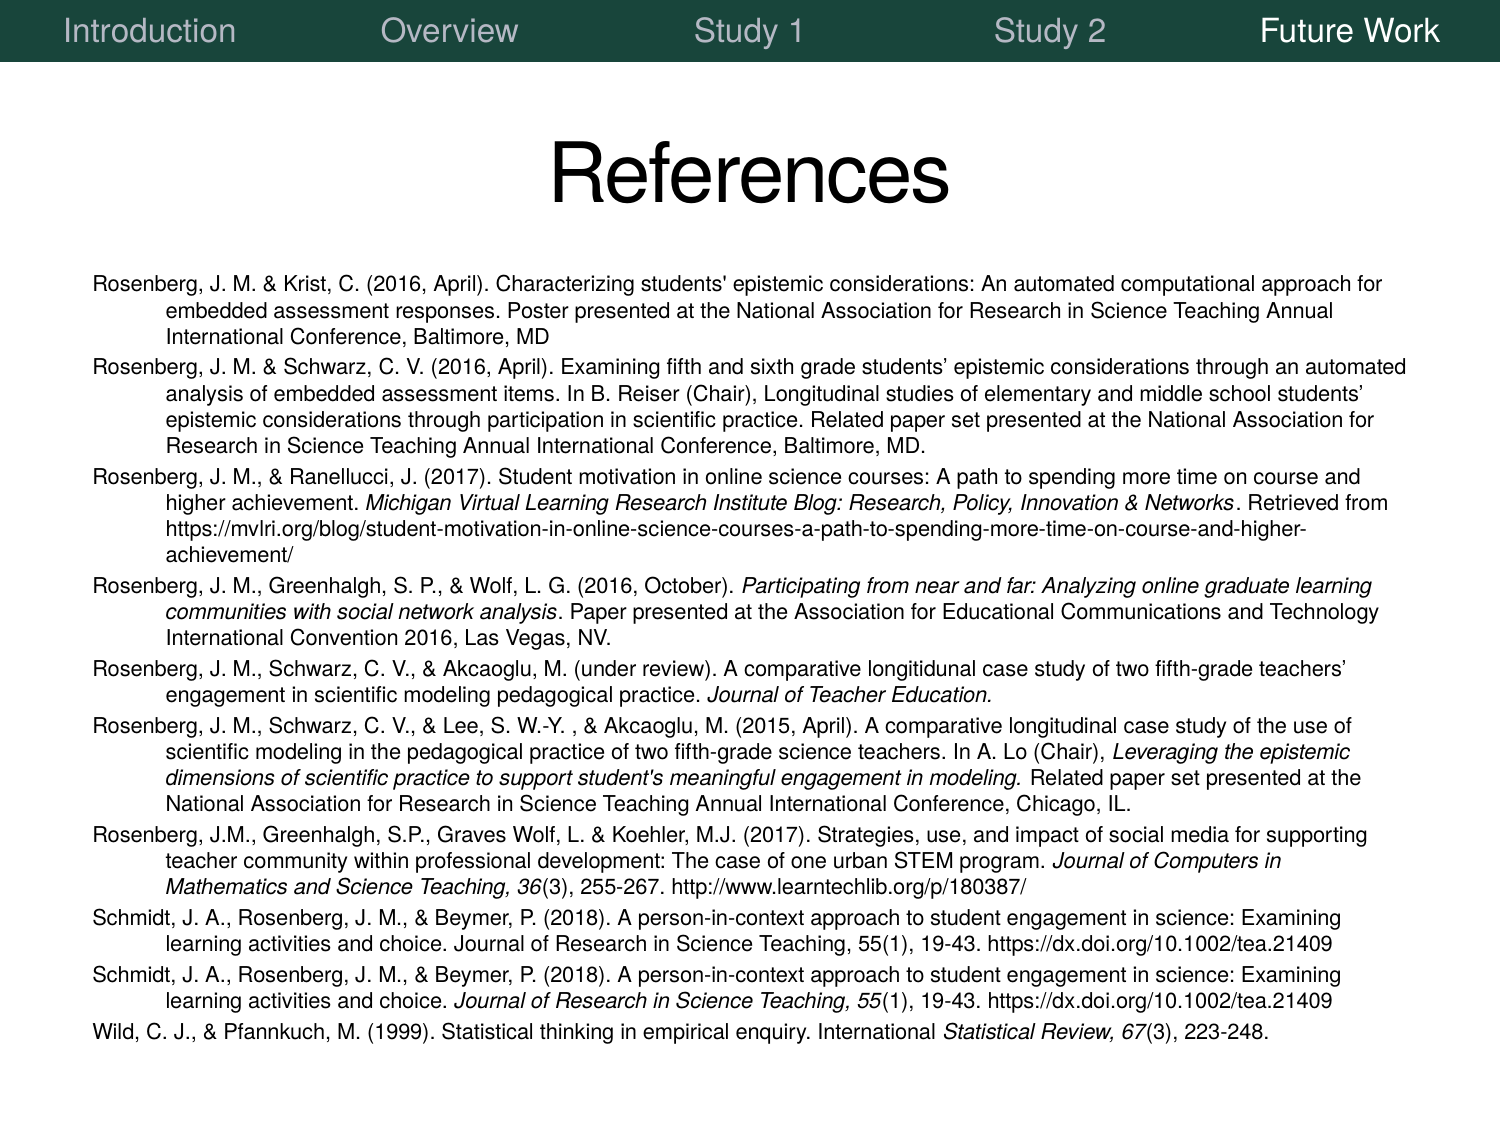

| Introduction | Overview | Study 1 | Study 2 | Future Work |
| --- | --- | --- | --- | --- |
# References
Rosenberg, J. M. & Krist, C. (2016, April). Characterizing students' epistemic considerations: An automated computational approach for embedded assessment responses. Poster presented at the National Association for Research in Science Teaching Annual International Conference, Baltimore, MD
Rosenberg, J. M. & Schwarz, C. V. (2016, April). Examining fifth and sixth grade students’ epistemic considerations through an automated analysis of embedded assessment items. In B. Reiser (Chair), Longitudinal studies of elementary and middle school students’ epistemic considerations through participation in scientific practice. Related paper set presented at the National Association for Research in Science Teaching Annual International Conference, Baltimore, MD.
Rosenberg, J. M., & Ranellucci, J. (2017). Student motivation in online science courses: A path to spending more time on course and higher achievement. Michigan Virtual Learning Research Institute Blog: Research, Policy, Innovation & Networks. Retrieved from https://mvlri.org/blog/student-motivation-in-online-science-courses-a-path-to-spending-more-time-on-course-and-higher-achievement/
Rosenberg, J. M., Greenhalgh, S. P., & Wolf, L. G. (2016, October). Participating from near and far: Analyzing online graduate learning communities with social network analysis. Paper presented at the Association for Educational Communications and Technology International Convention 2016, Las Vegas, NV.
Rosenberg, J. M., Schwarz, C. V., & Akcaoglu, M. (under review). A comparative longitidunal case study of two fifth-grade teachers’ engagement in scientific modeling pedagogical practice. Journal of Teacher Education.
Rosenberg, J. M., Schwarz, C. V., & Lee, S. W.-Y. , & Akcaoglu, M. (2015, April). A comparative longitudinal case study of the use of scientific modeling in the pedagogical practice of two fifth-grade science teachers. In A. Lo (Chair), Leveraging the epistemic dimensions of scientific practice to support student's meaningful engagement in modeling. Related paper set presented at the National Association for Research in Science Teaching Annual International Conference, Chicago, IL.
Rosenberg, J.M., Greenhalgh, S.P., Graves Wolf, L. & Koehler, M.J. (2017). Strategies, use, and impact of social media for supporting teacher community within professional development: The case of one urban STEM program. Journal of Computers in Mathematics and Science Teaching, 36(3), 255-267. http://www.learntechlib.org/p/180387/
Schmidt, J. A., Rosenberg, J. M., & Beymer, P. (2018). A person-in-context approach to student engagement in science: Examining learning activities and choice. Journal of Research in Science Teaching, 55(1), 19-43. https://dx.doi.org/10.1002/tea.21409
Schmidt, J. A., Rosenberg, J. M., & Beymer, P. (2018). A person-in-context approach to student engagement in science: Examining learning activities and choice. Journal of Research in Science Teaching, 55(1), 19-43. https://dx.doi.org/10.1002/tea.21409
Wild, C. J., & Pfannkuch, M. (1999). Statistical thinking in empirical enquiry. International Statistical Review, 67(3), 223-248.